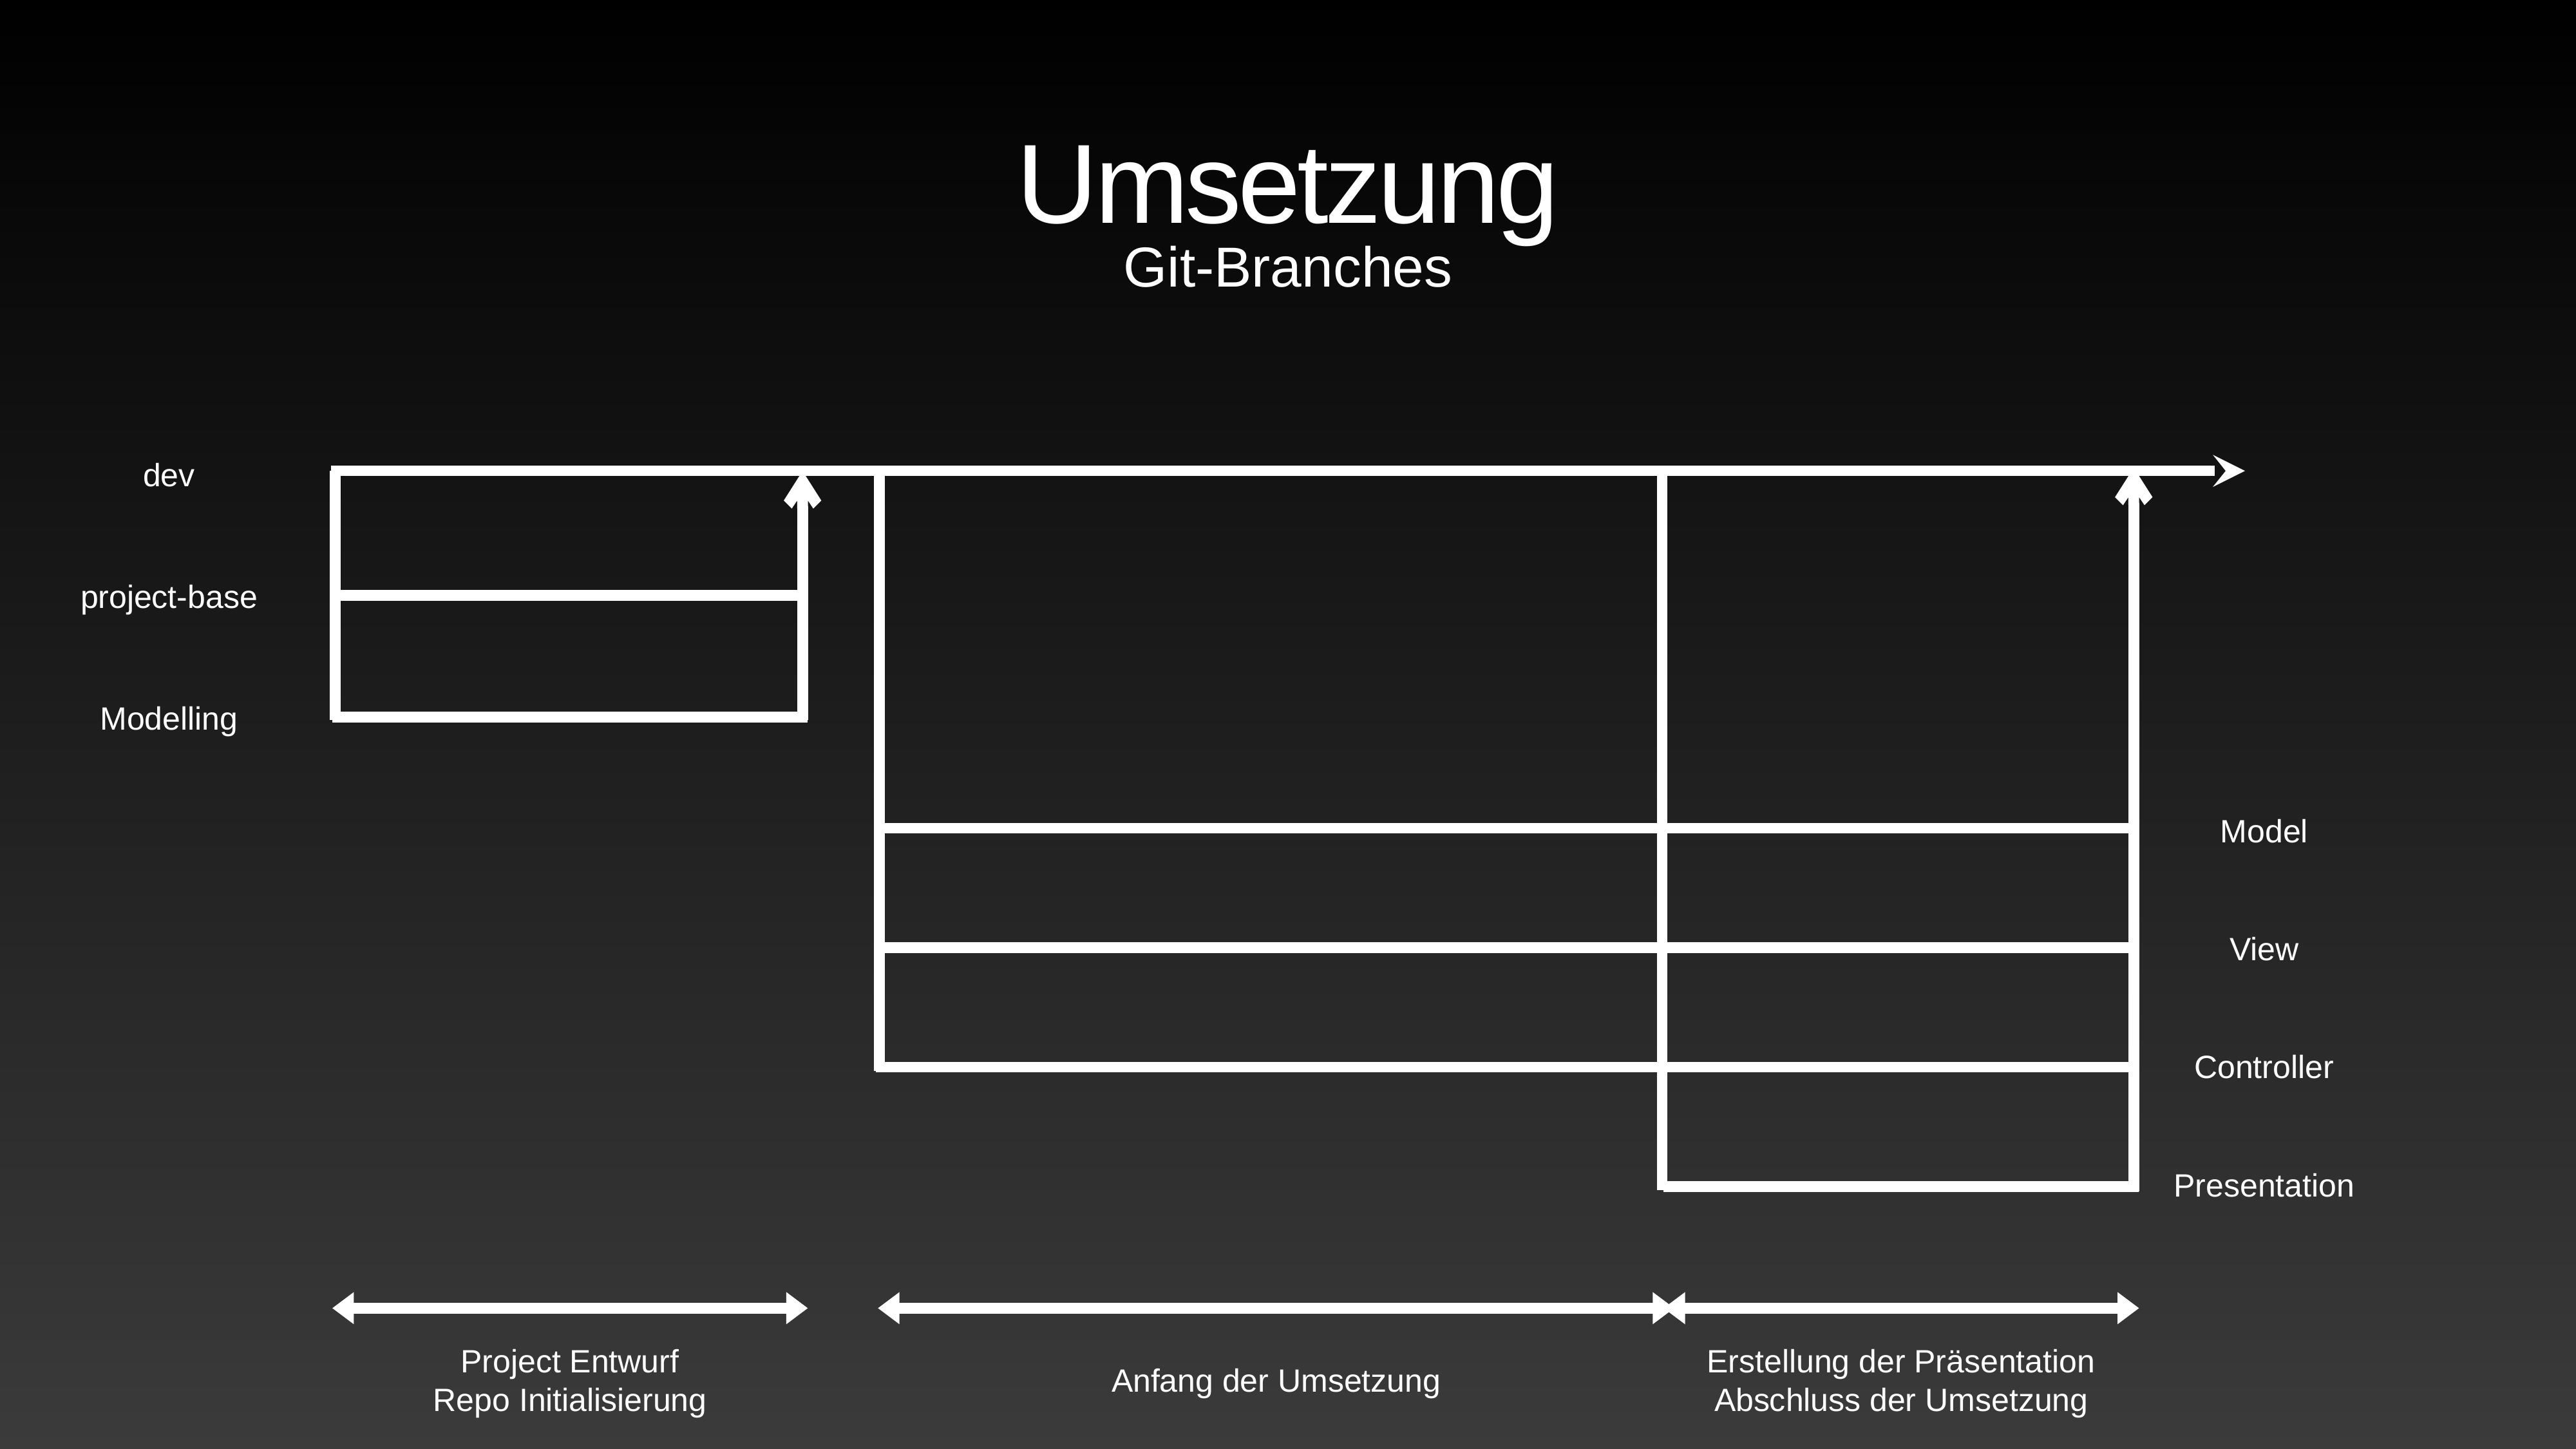

# Umsetzung
Git-Branches
dev

project-base

Modelling

Model

View

Controller

Presentation

Project Entwurf
Repo Initialisierung
Erstellung der Präsentation
Abschluss der Umsetzung
Anfang der Umsetzung